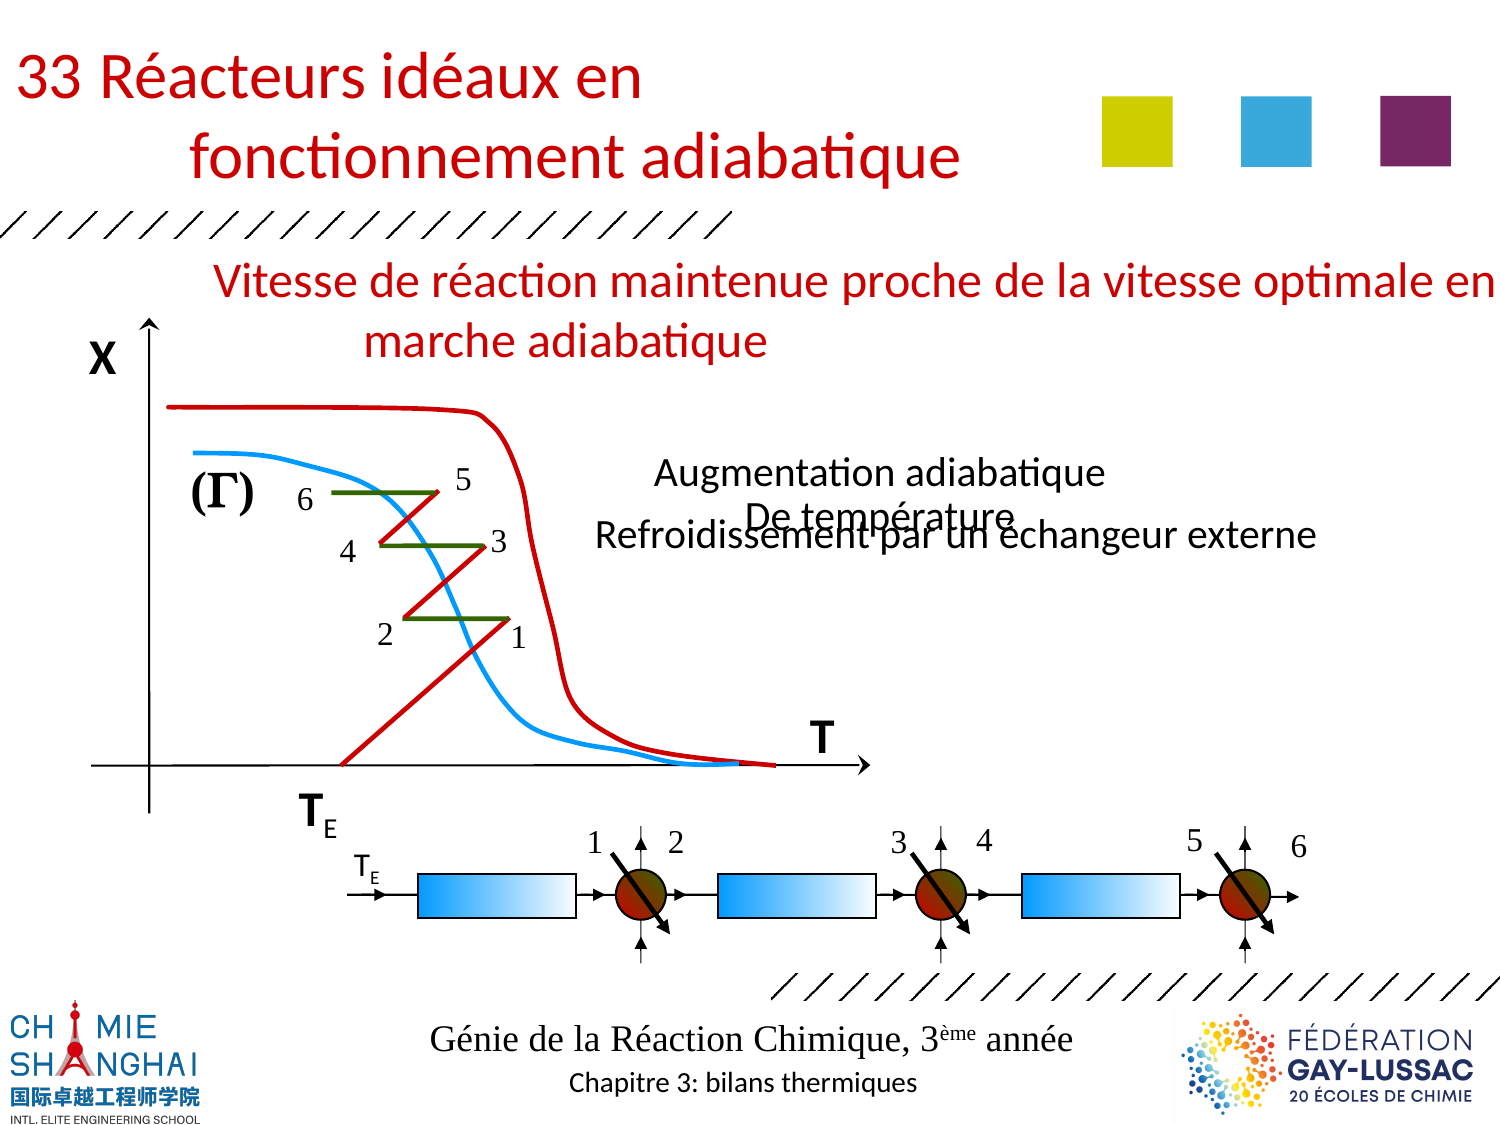

Réacteurs idéaux en
	fonctionnement adiabatique
Vitesse de réaction maintenue proche de la vitesse optimale en
	marche adiabatique
X

Augmentation adiabatique
De température
(Γ)
5

6
Refroidissement par un échangeur externe

3
4

2
1

TE

T
4
5
1
2
3
6
TE